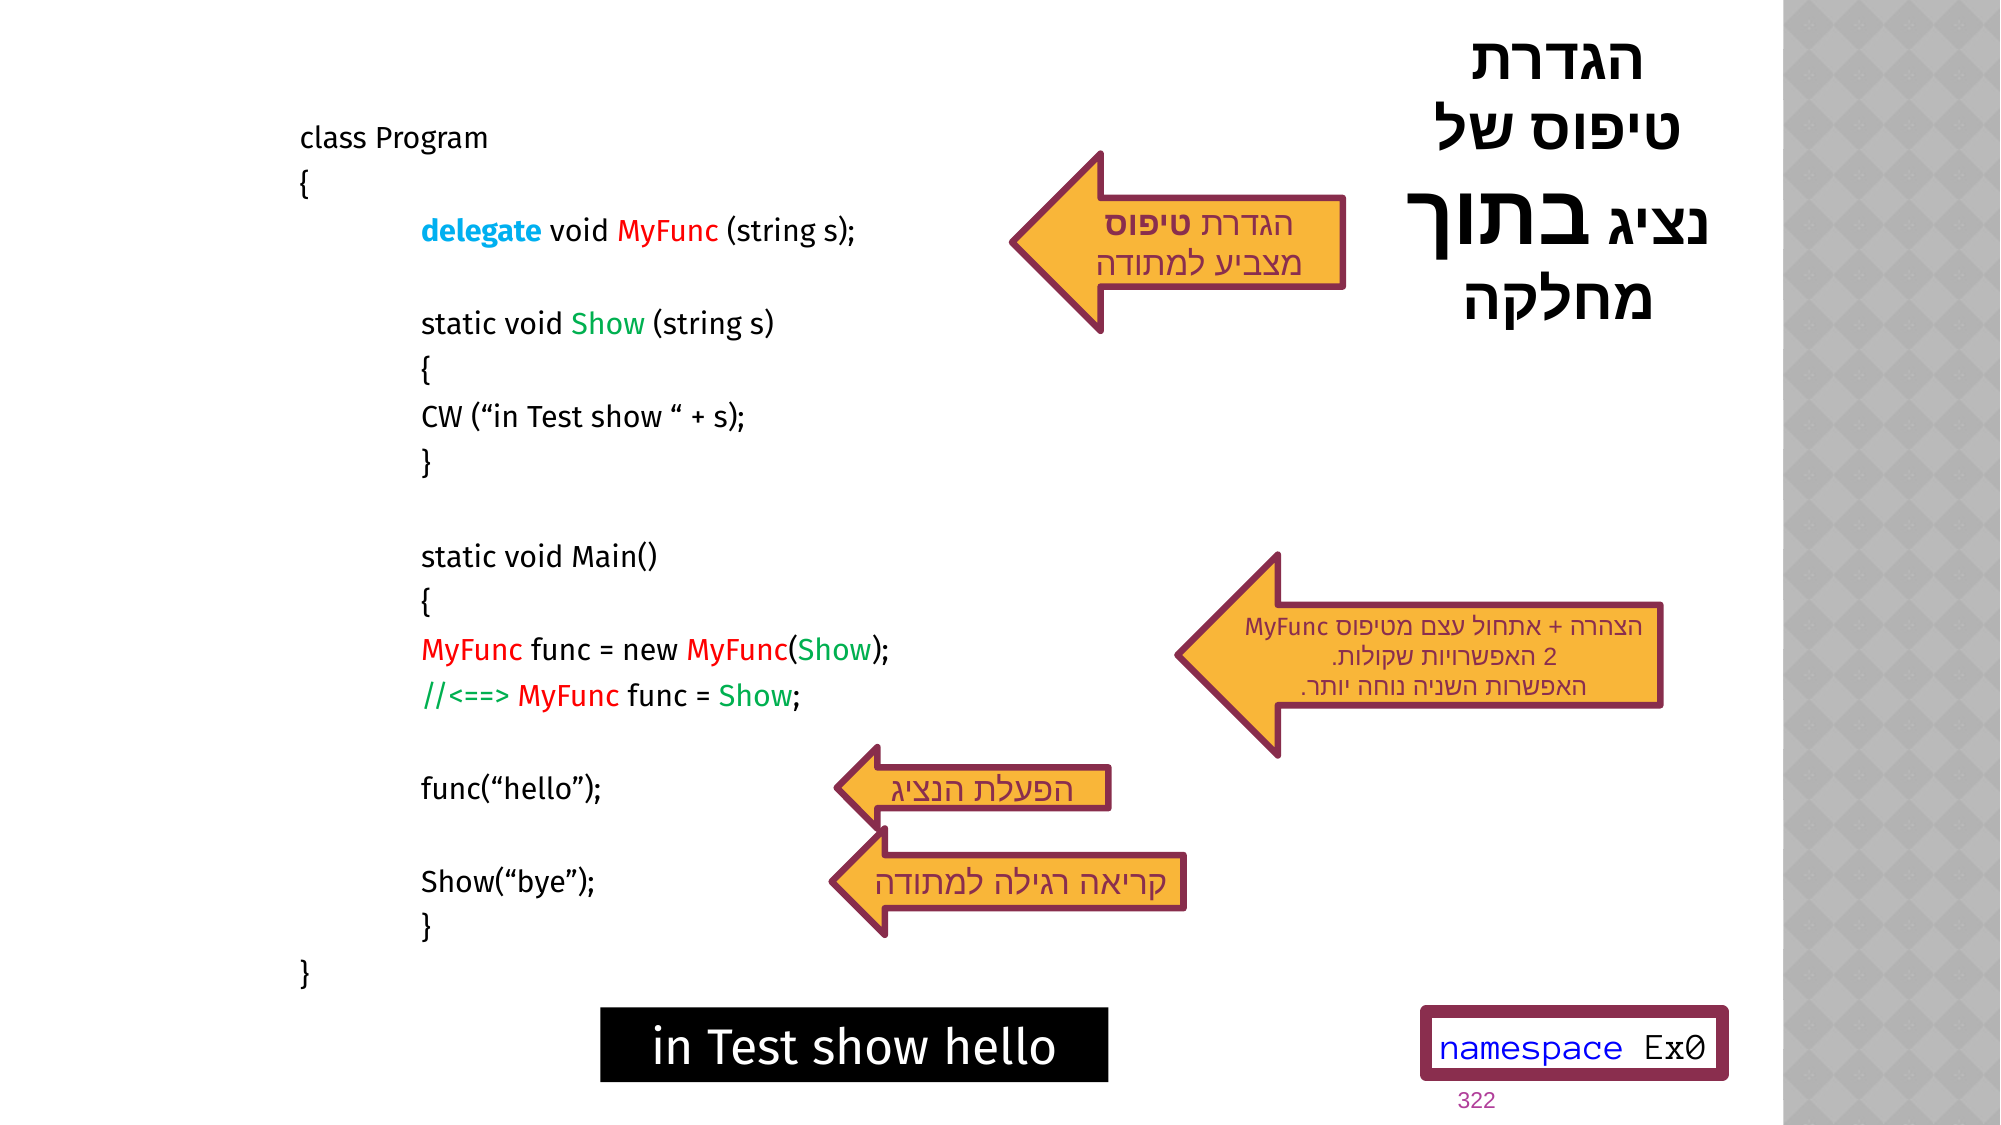

# הגדרת טיפוס של נציג בתוך מחלקה
class Program
{
	delegate void MyFunc (string s);

	static void Show (string s)
	{
		CW (“in Test show “ + s);
	}

	static void Main()
	{
		MyFunc func = new MyFunc(Show);
		//<==> MyFunc func = Show;

		func(“hello”);

		Show(“bye”);
	}
}
הגדרת טיפוס מצביע למתודה
הצהרה + אתחול עצם מטיפוס MyFunc
2 האפשרויות שקולות.
האפשרות השניה נוחה יותר.
הפעלת הנציג
קריאה רגילה למתודה
in Test show hello
namespace Ex0
322